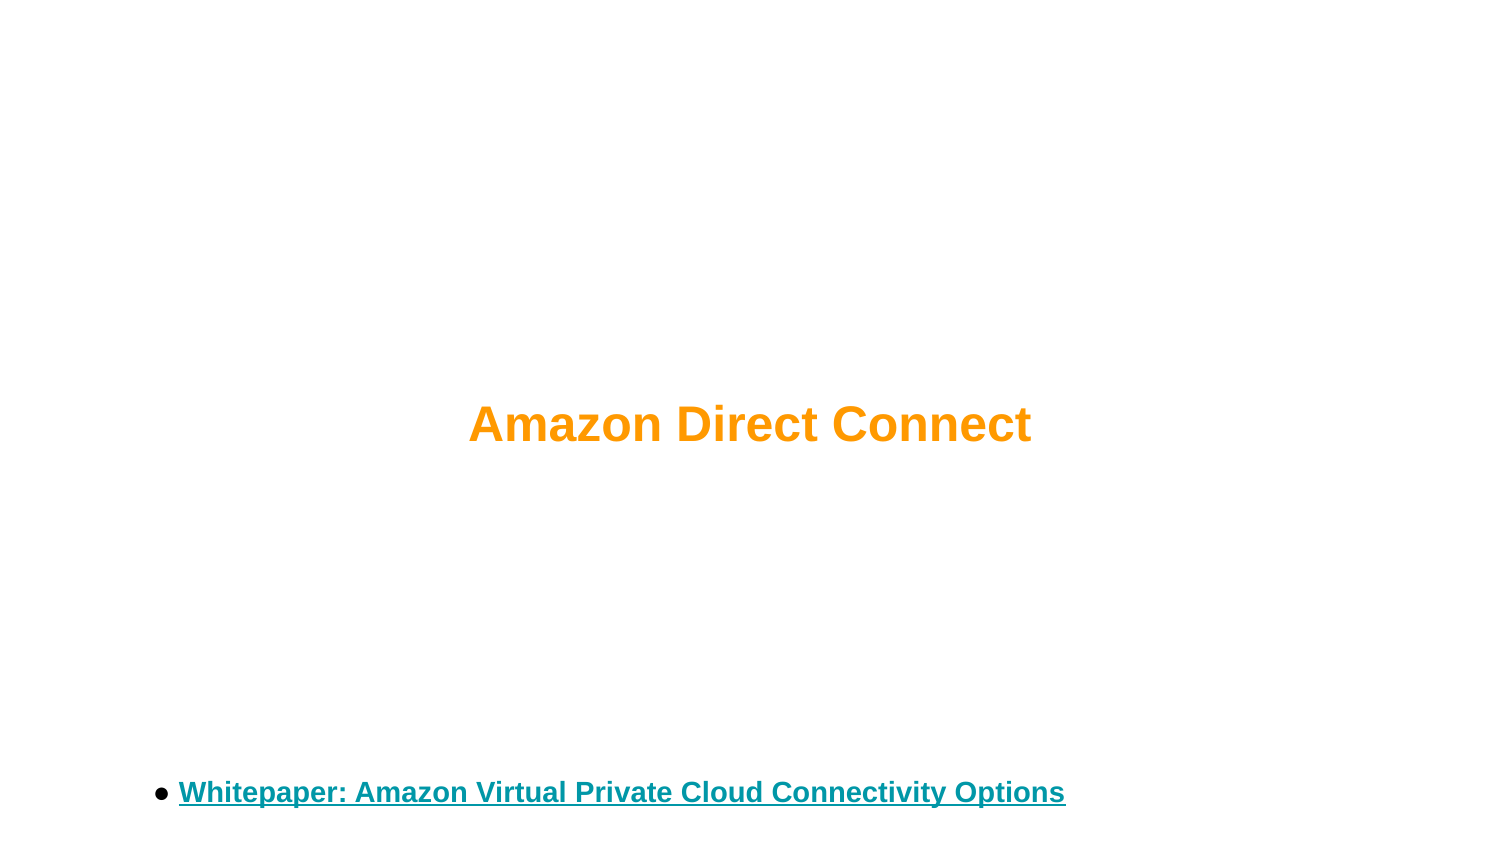

Amazon Direct Connect
● Whitepaper: Amazon Virtual Private Cloud Connectivity Options